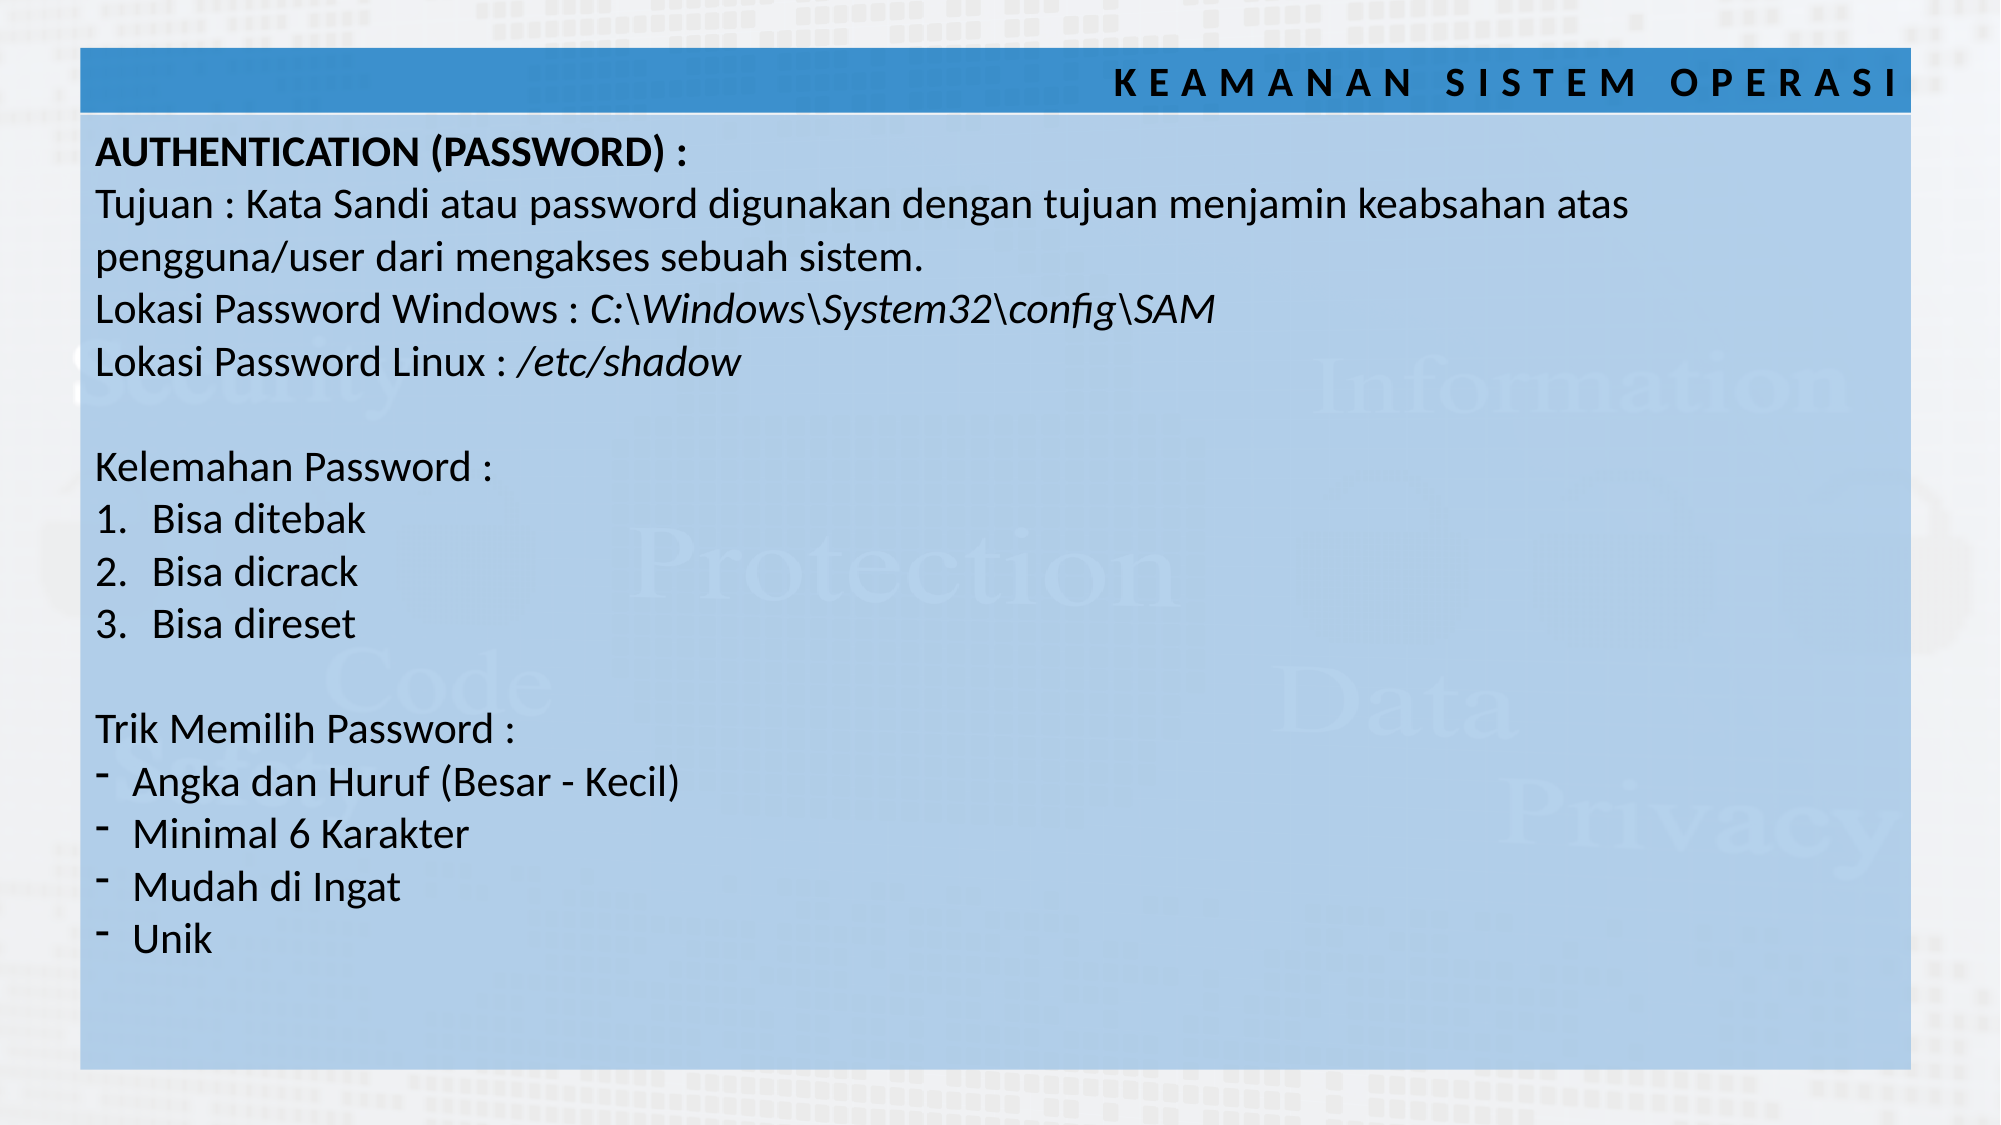

KEAMANAN SISTEM OPERASI
AUTHENTICATION (PASSWORD) :
Tujuan : Kata Sandi atau password digunakan dengan tujuan menjamin keabsahan atas pengguna/user dari mengakses sebuah sistem.
Lokasi Password Windows : C:\Windows\System32\config\SAM
Lokasi Password Linux : /etc/shadow

Kelemahan Password :
Bisa ditebak
Bisa dicrack
Bisa direset

Trik Memilih Password :
Angka dan Huruf (Besar - Kecil)
Minimal 6 Karakter
Mudah di Ingat
Unik